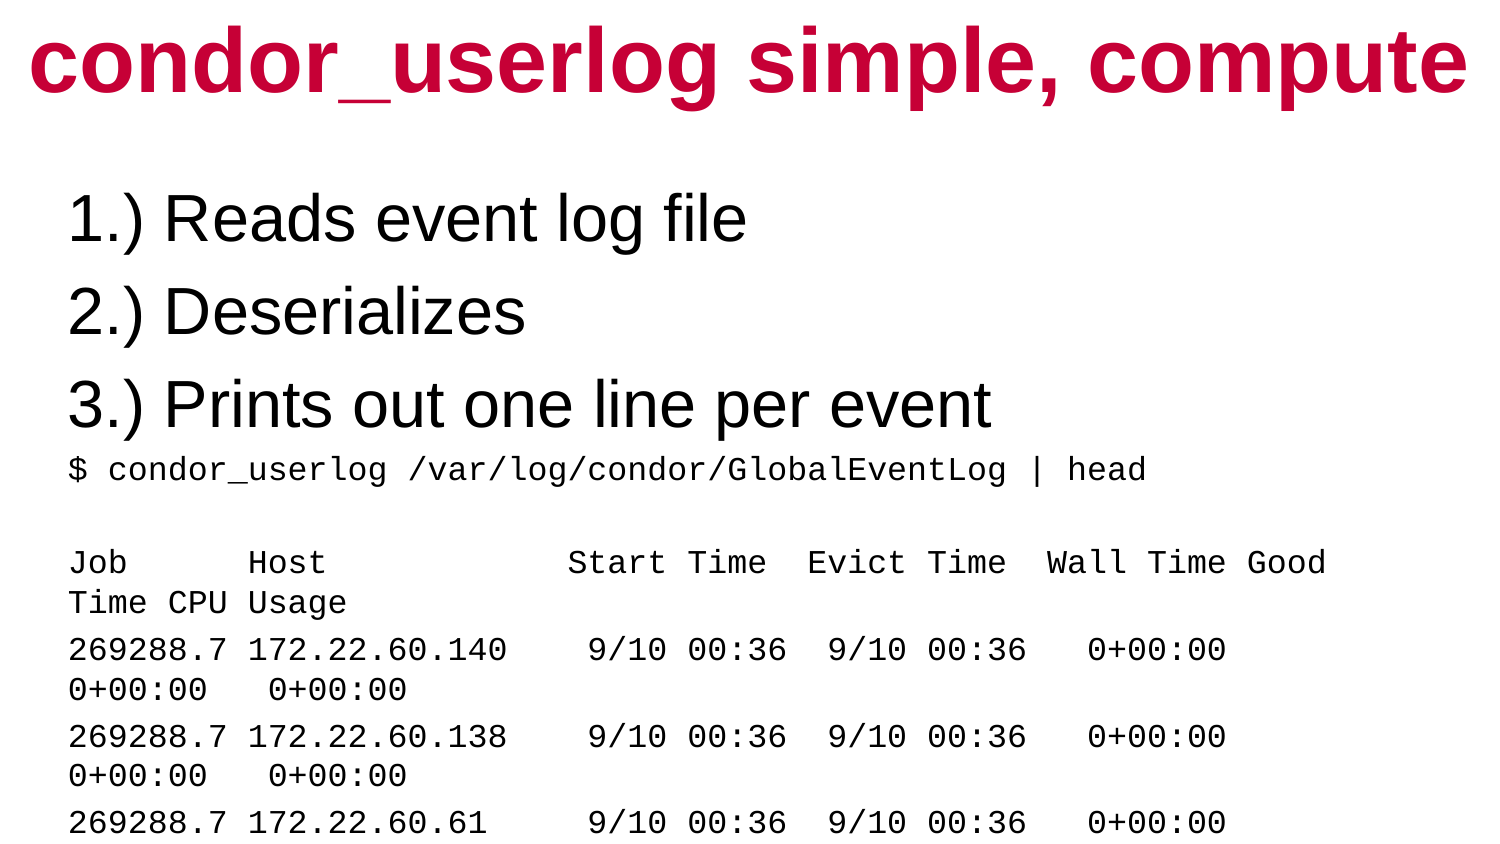

# condor_userlog simple, compute
1.) Reads event log file
2.) Deserializes
3.) Prints out one line per event
$ condor_userlog /var/log/condor/GlobalEventLog | head

Job      Host            Start Time  Evict Time  Wall Time Good Time CPU Usage
269288.7 172.22.60.140    9/10 00:36  9/10 00:36   0+00:00   0+00:00   0+00:00
269288.7 172.22.60.138    9/10 00:36  9/10 00:36   0+00:00   0+00:00   0+00:00
269288.7 172.22.60.61     9/10 00:36  9/10 00:36   0+00:00   0+00:00   0+00:00